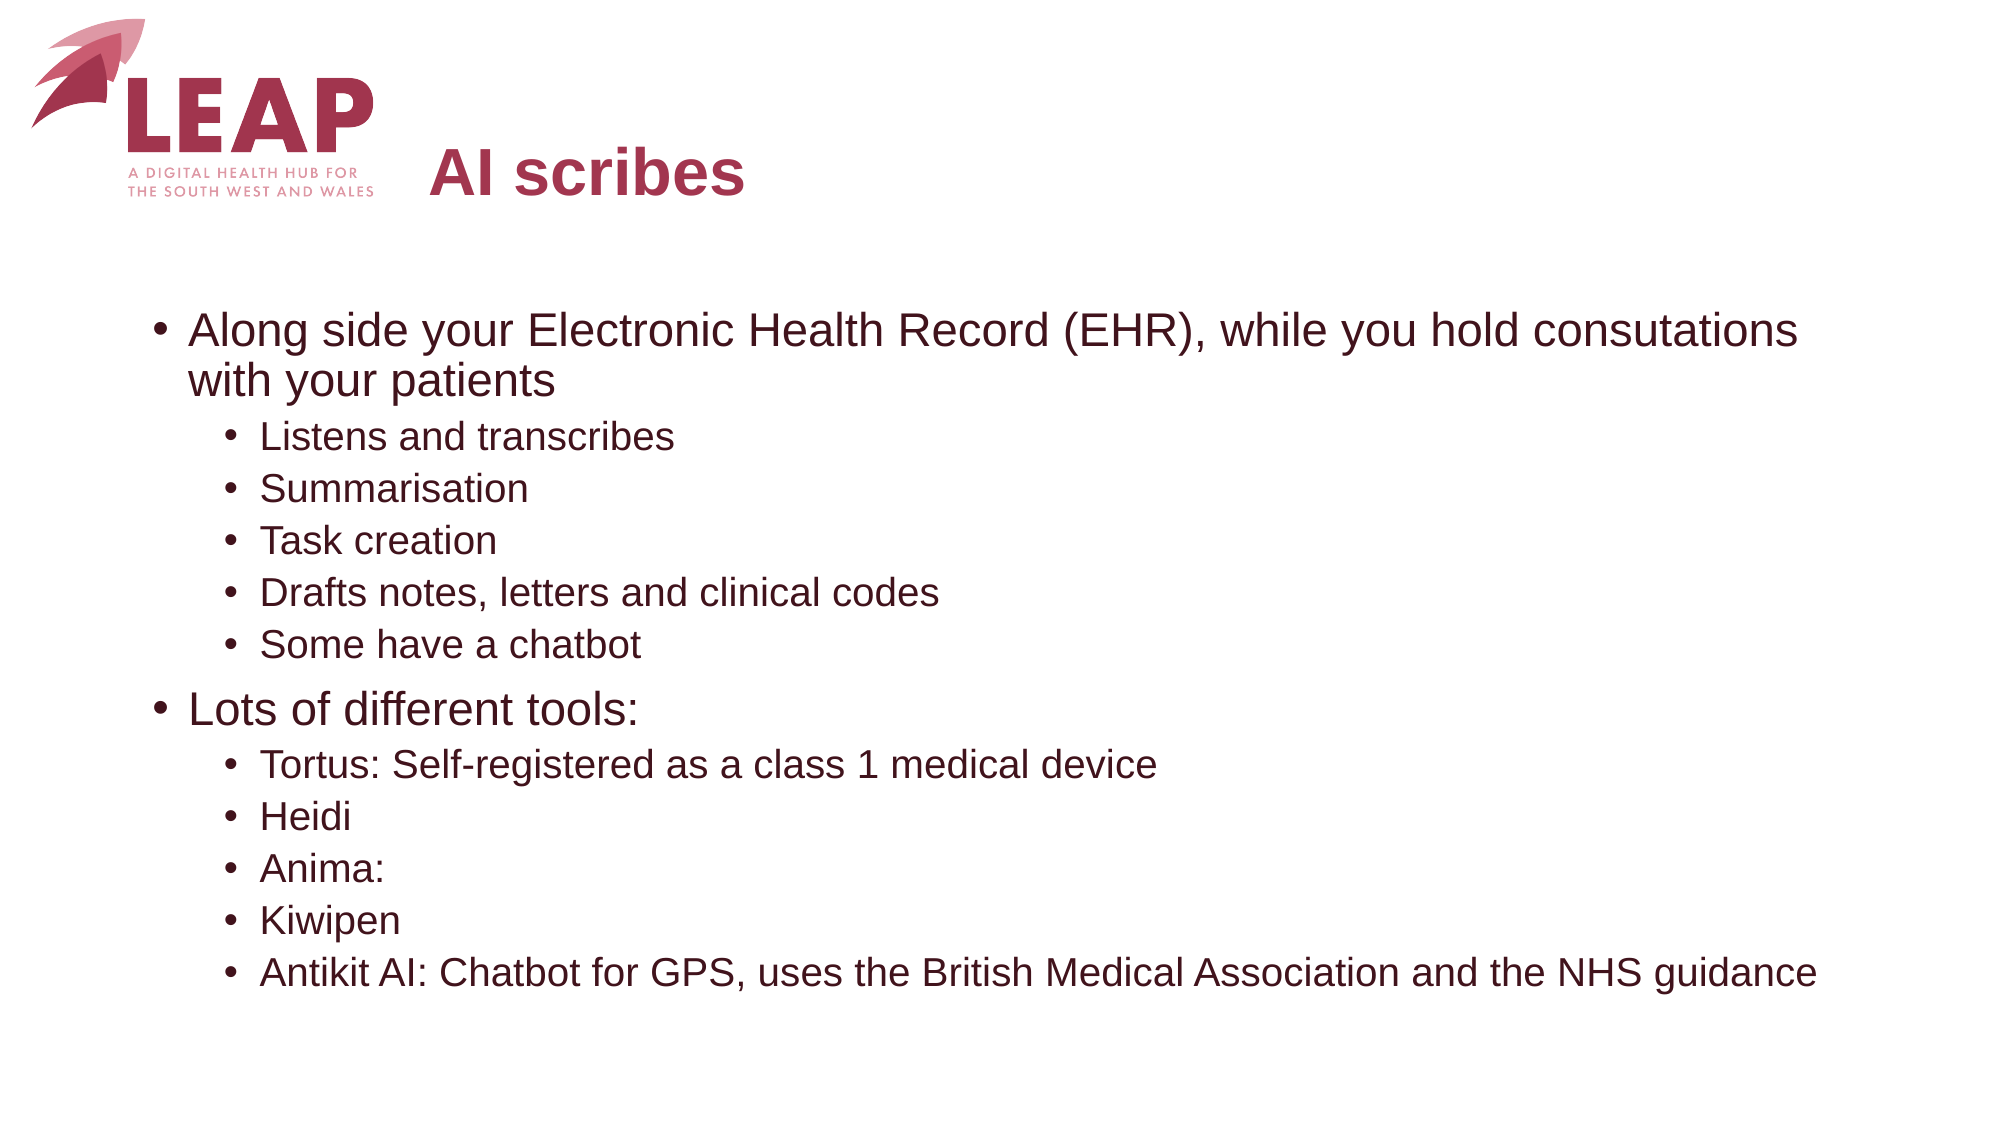

# AI scribes
Along side your Electronic Health Record (EHR), while you hold consutations with your patients
Listens and transcribes
Summarisation
Task creation
Drafts notes, letters and clinical codes
Some have a chatbot
Lots of different tools:
Tortus: Self-registered as a class 1 medical device
Heidi
Anima:
Kiwipen
Antikit AI: Chatbot for GPS, uses the British Medical Association and the NHS guidance